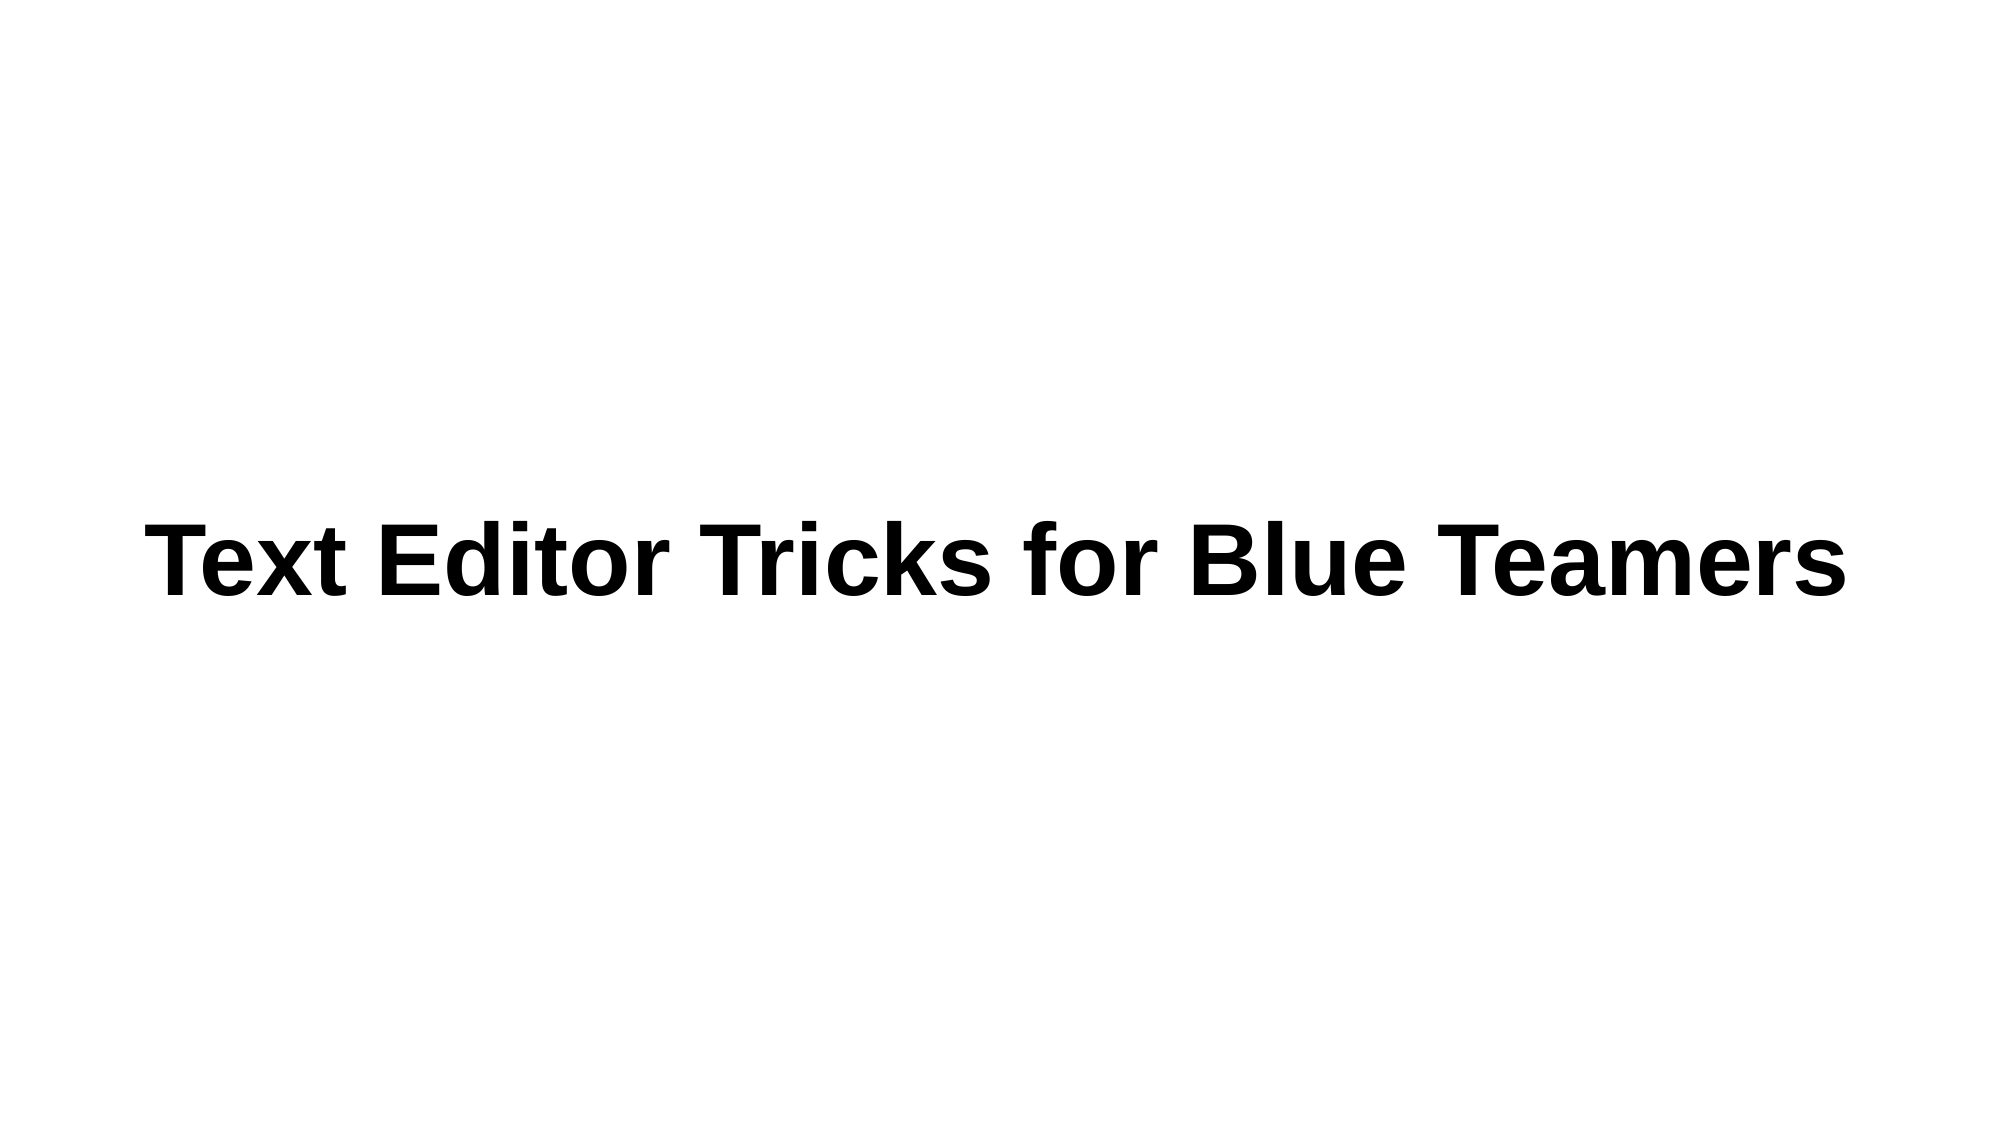

# Text Editor Tricks for Blue Teamers